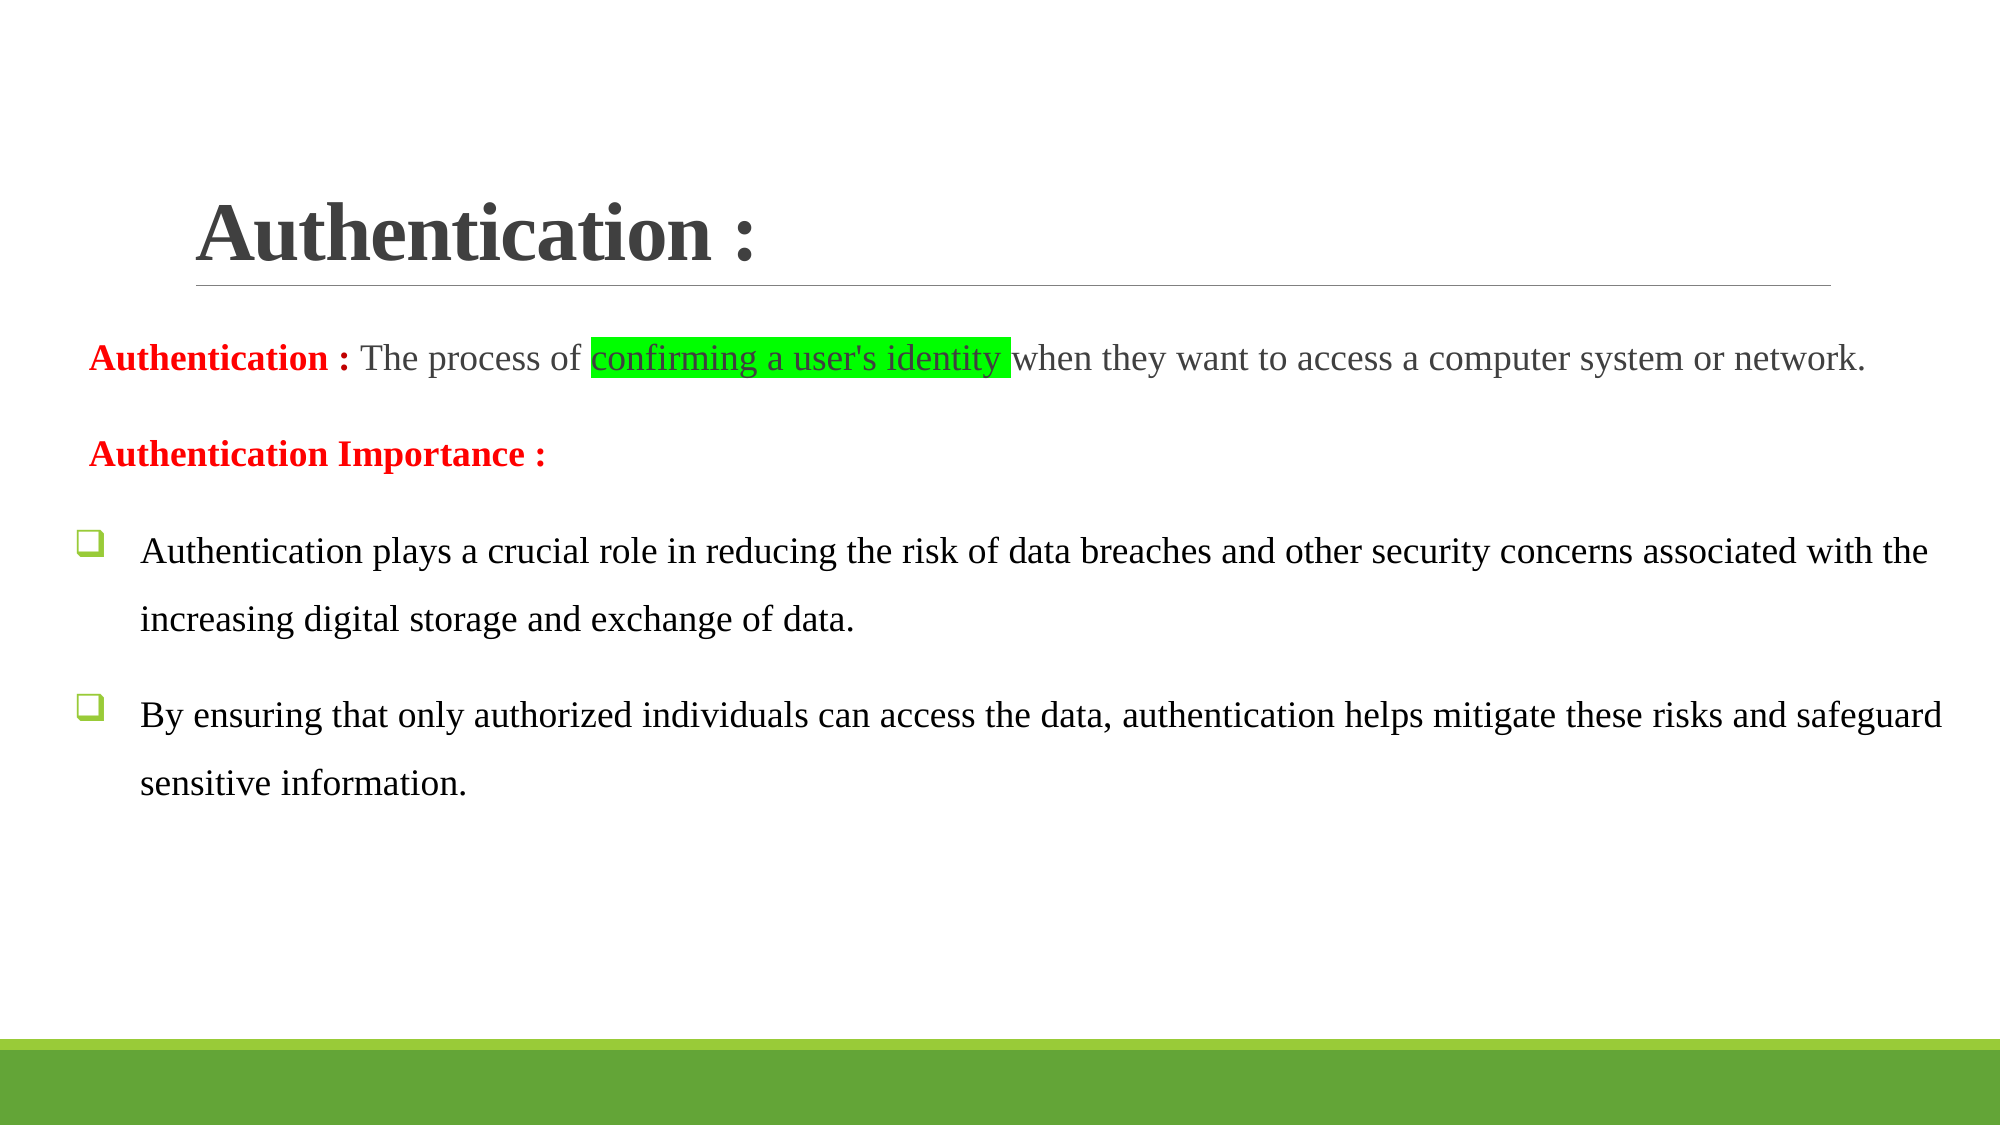

# Authentication :
Authentication : The process of confirming a user's identity when they want to access a computer system or network.
Authentication Importance :
Authentication plays a crucial role in reducing the risk of data breaches and other security concerns associated with the increasing digital storage and exchange of data.
By ensuring that only authorized individuals can access the data, authentication helps mitigate these risks and safeguard sensitive information.